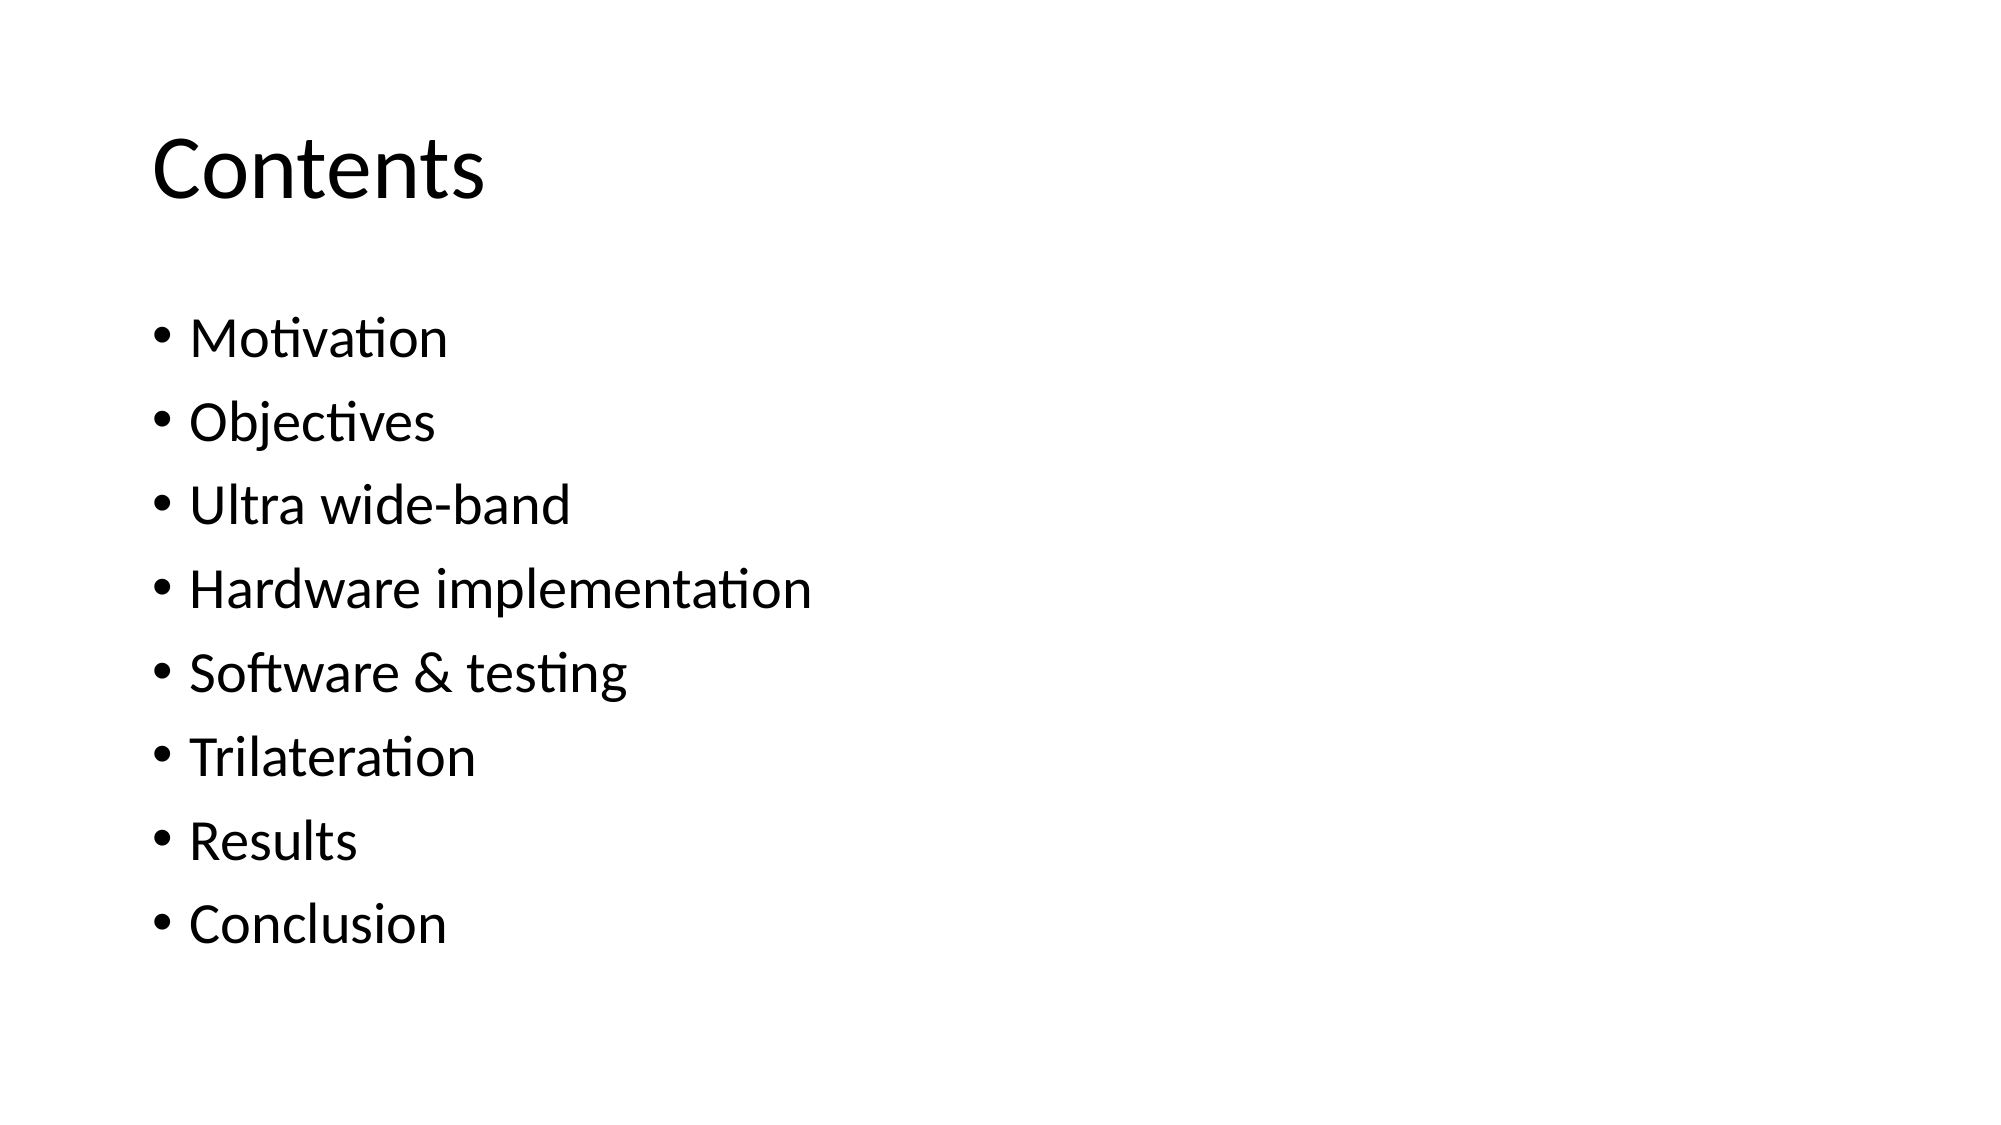

# Contents
Motivation
Objectives
Ultra wide-band
Hardware implementation
Software & testing
Trilateration
Results
Conclusion